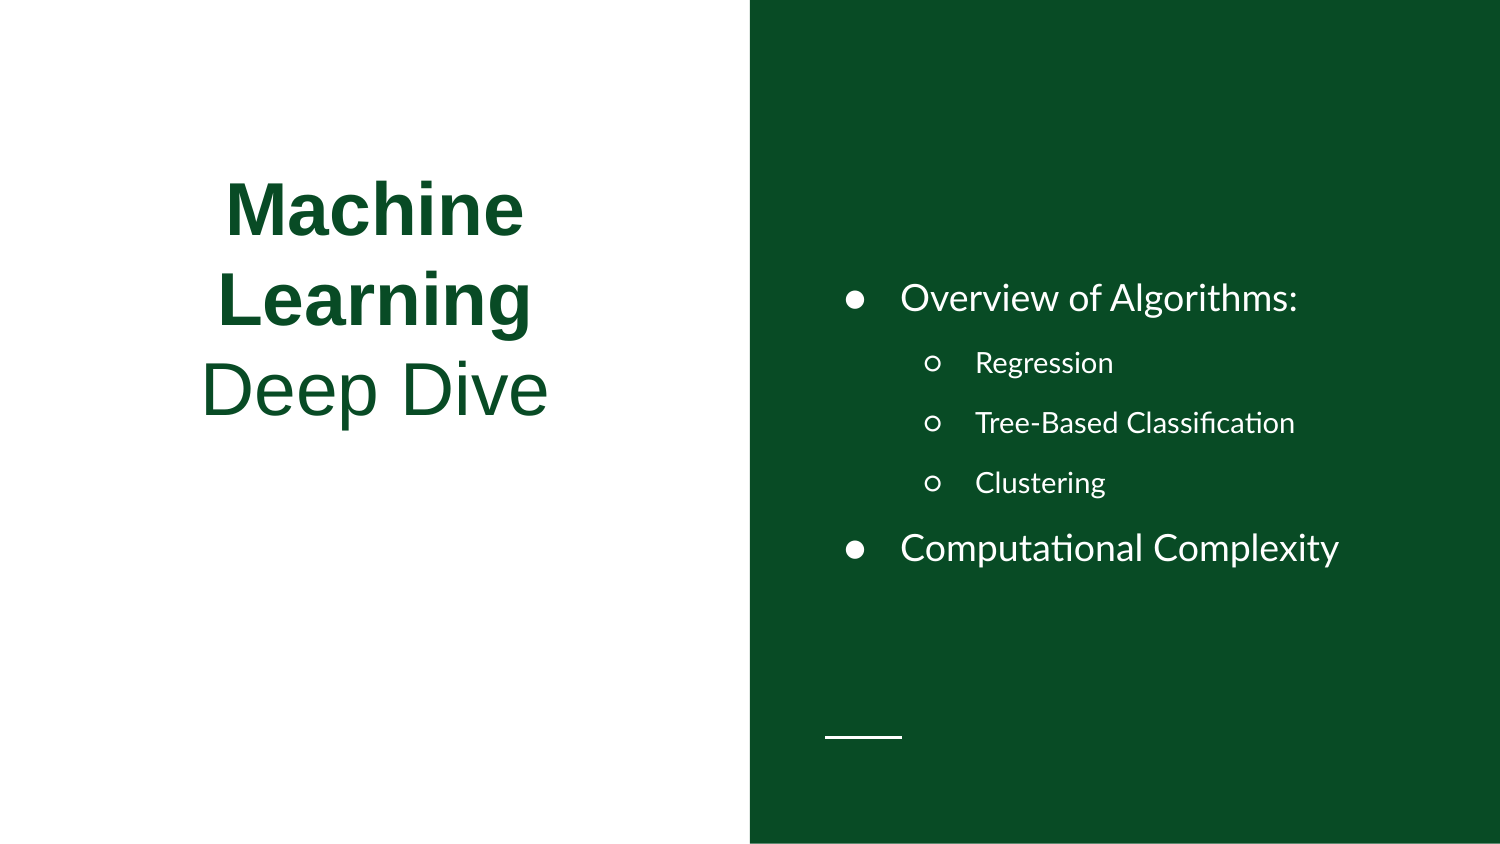

Overview of Algorithms:
Regression
Tree-Based Classification
Clustering
Computational Complexity
# Machine Learning Deep Dive